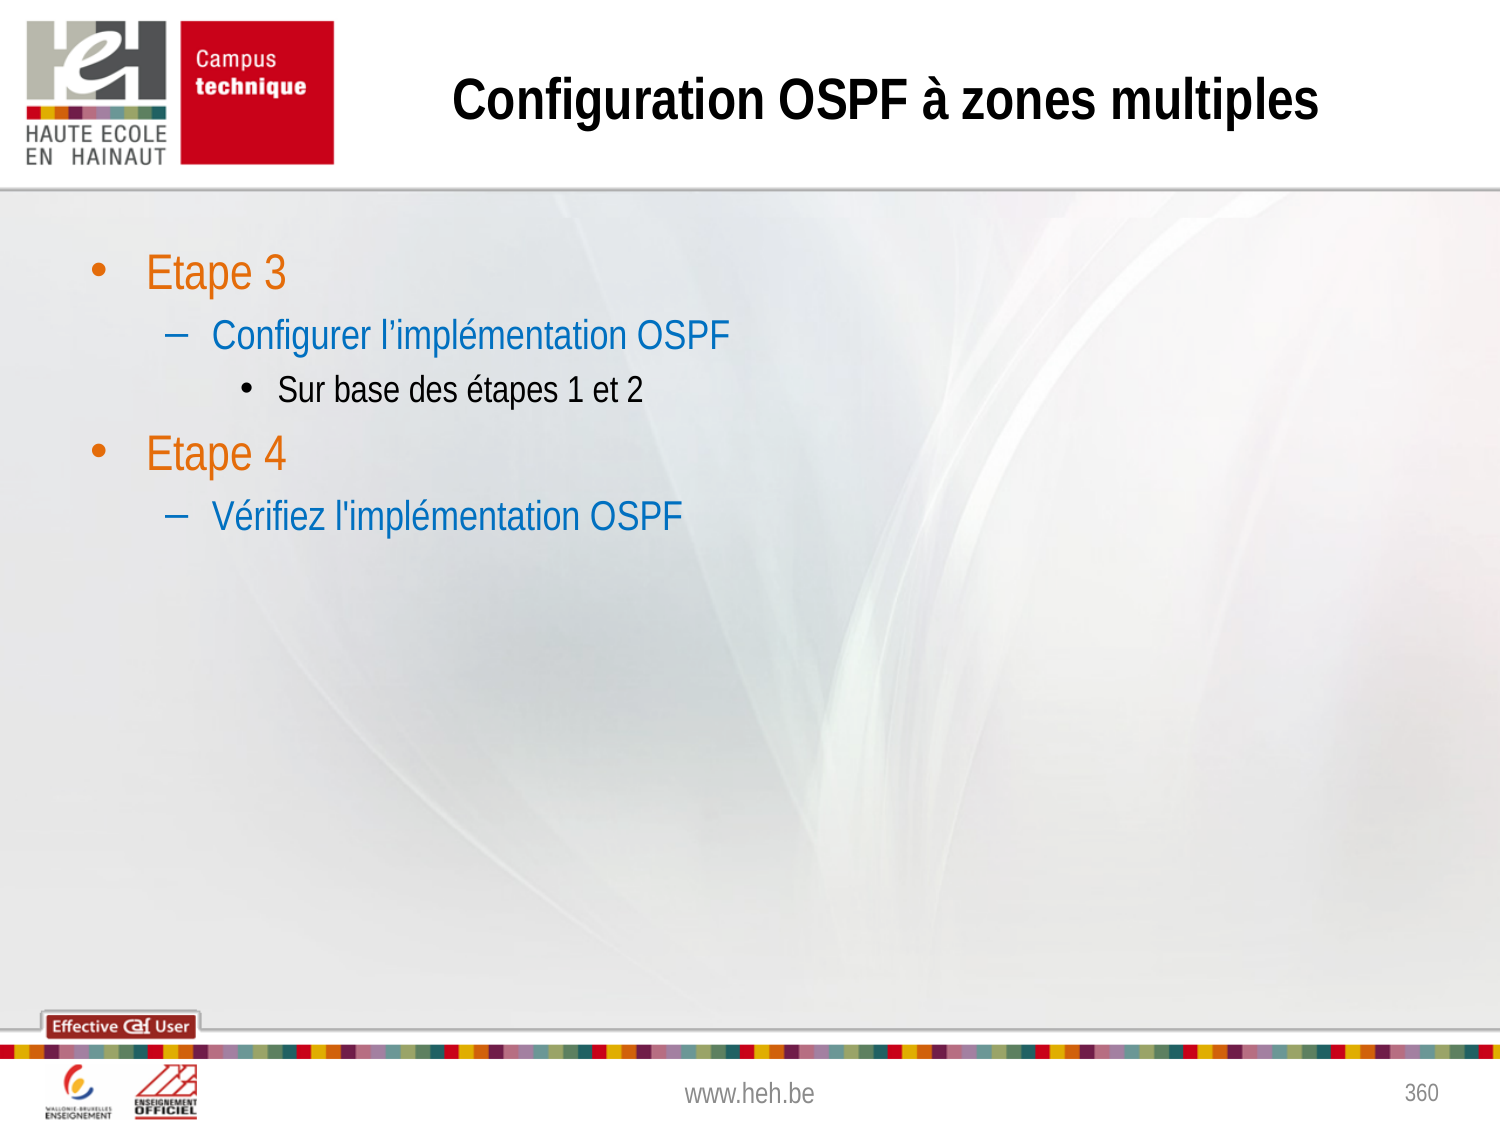

# Configuration OSPF à zones multiples
Etape 3
Configurer l’implémentation OSPF
Sur base des étapes 1 et 2
Etape 4
Vérifiez l'implémentation OSPF
www.heh.be
360